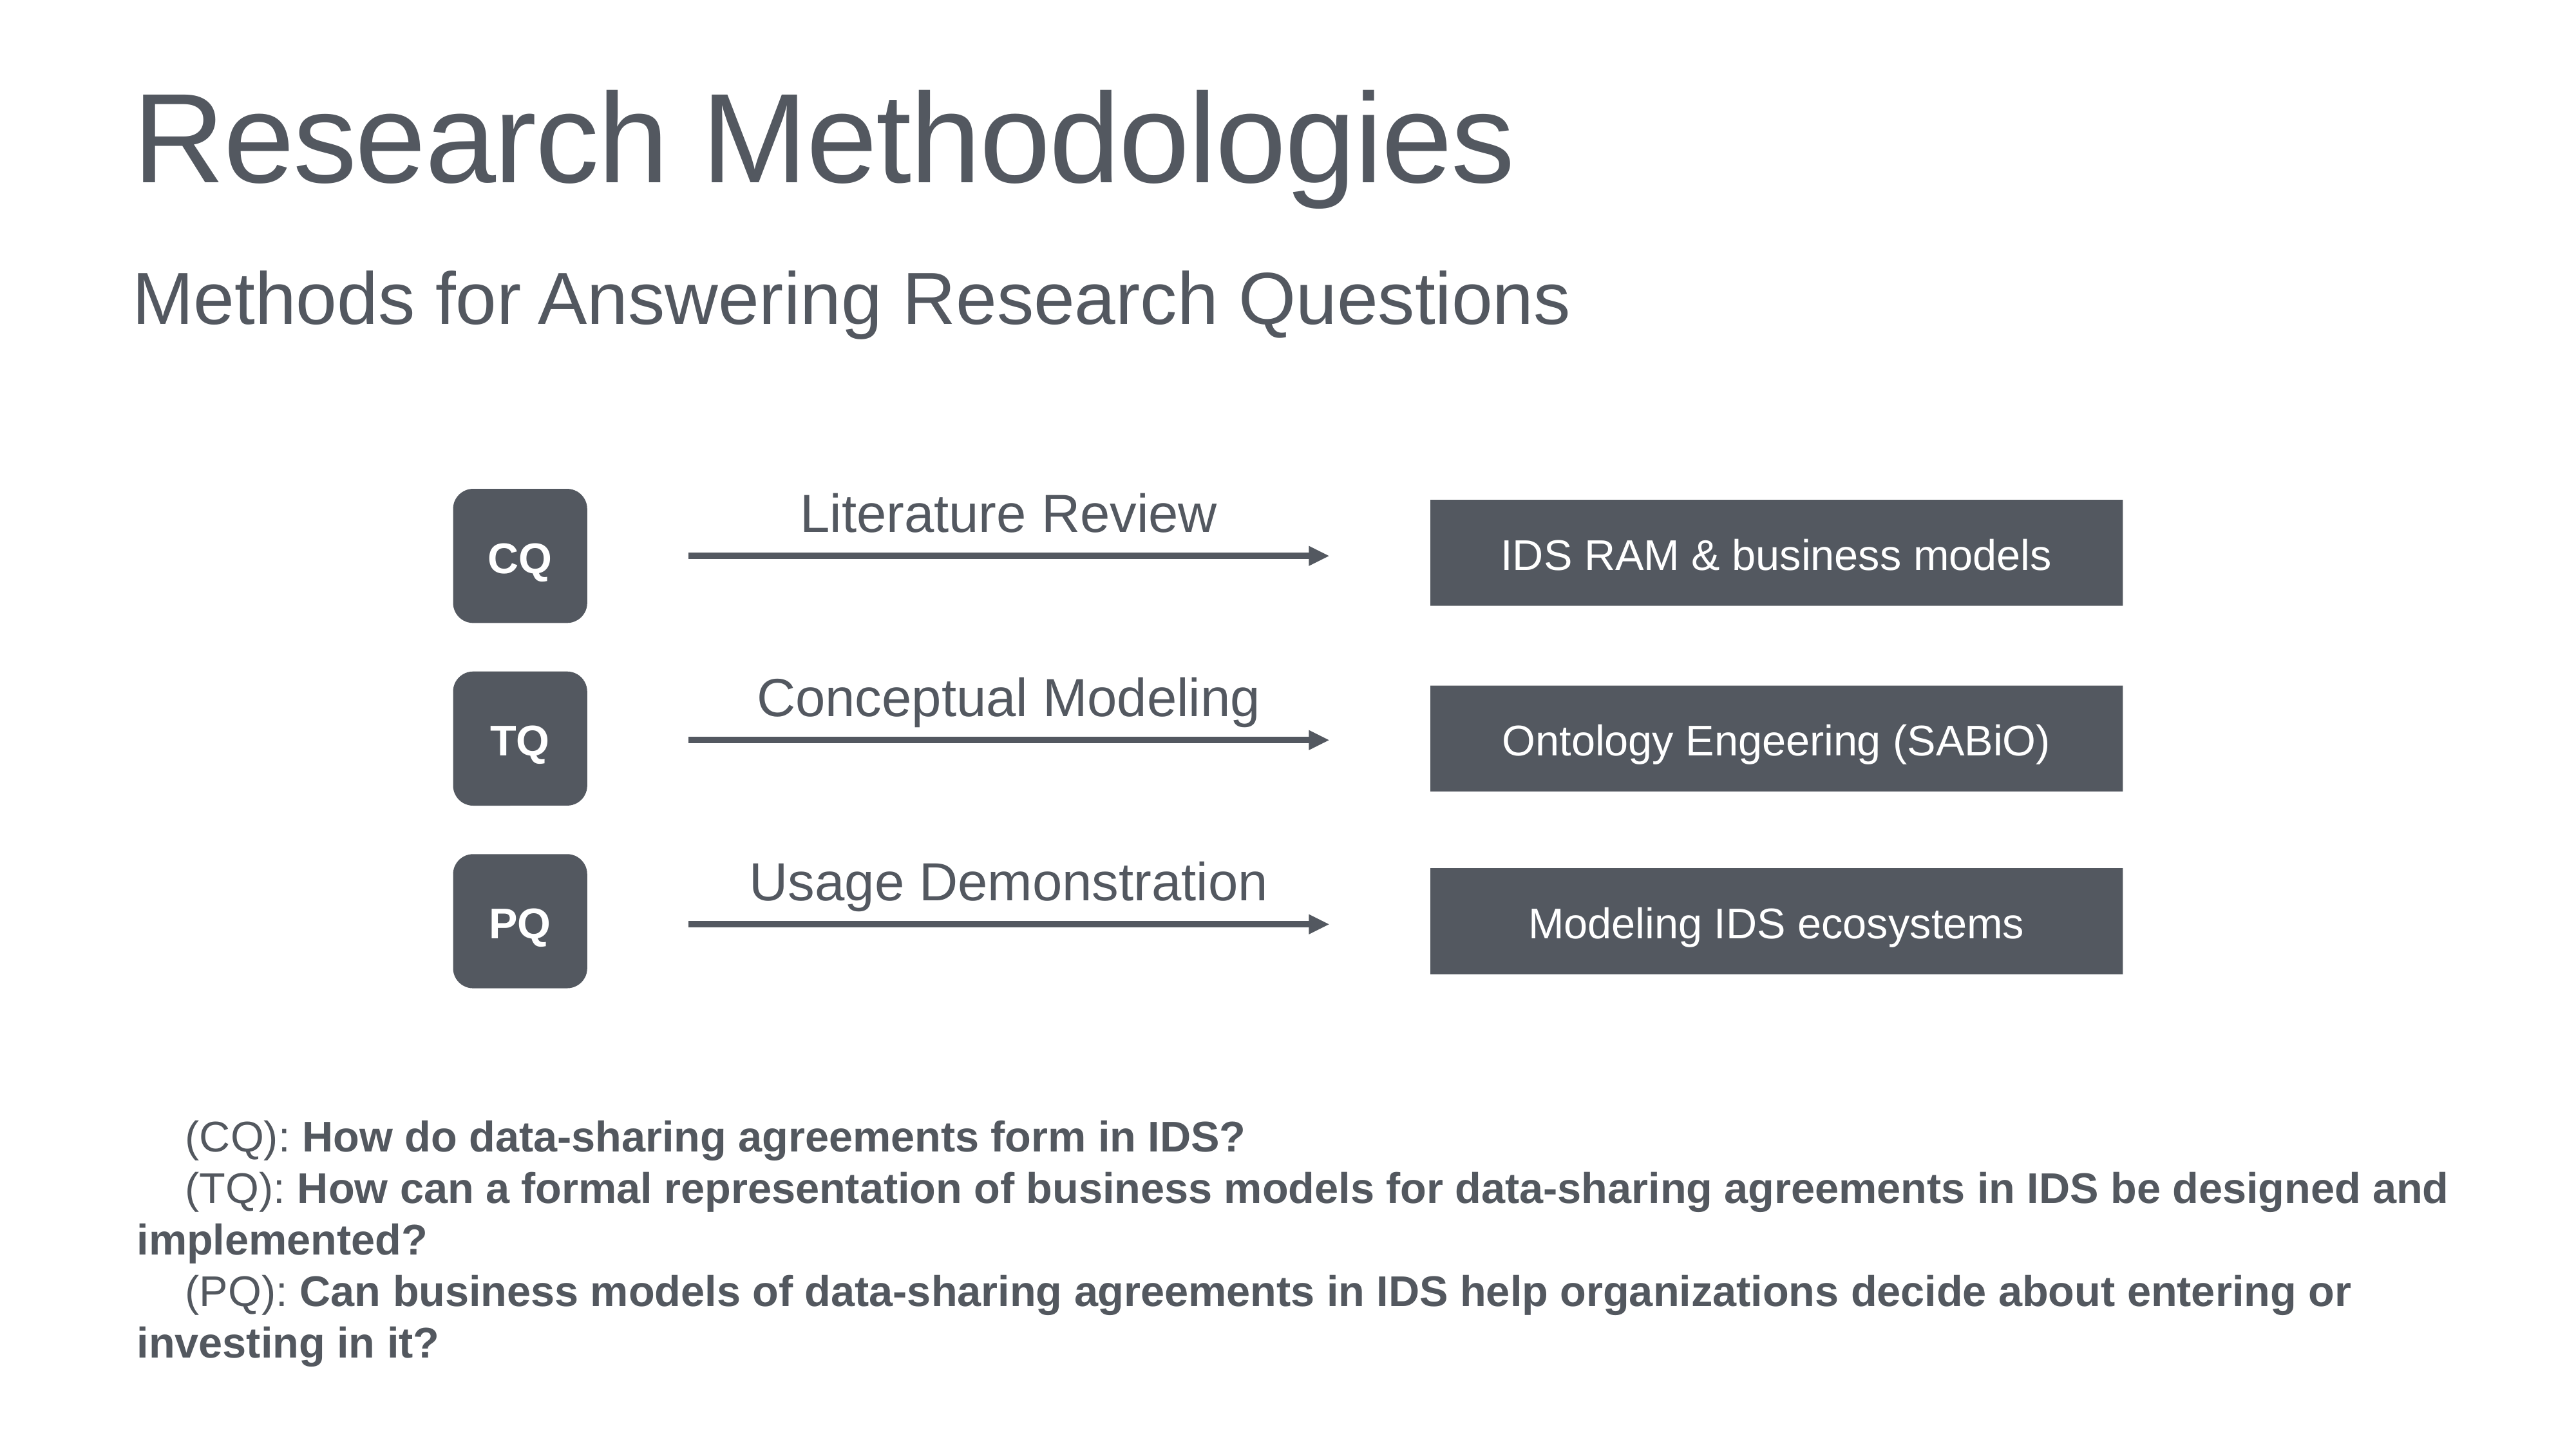

# Research Methodologies
Methods for Answering Research Questions
Literature Review
CQ
IDS RAM & business models

Conceptual Modeling
TQ
Ontology Engeering (SABiO)

Usage Demonstration
PQ
Modeling IDS ecosystems

(CQ): How do data-sharing agreements form in IDS?
(TQ): How can a formal representation of business models for data-sharing agreements in IDS be designed and implemented?
(PQ): Can business models of data-sharing agreements in IDS help organizations decide about entering or investing in it?